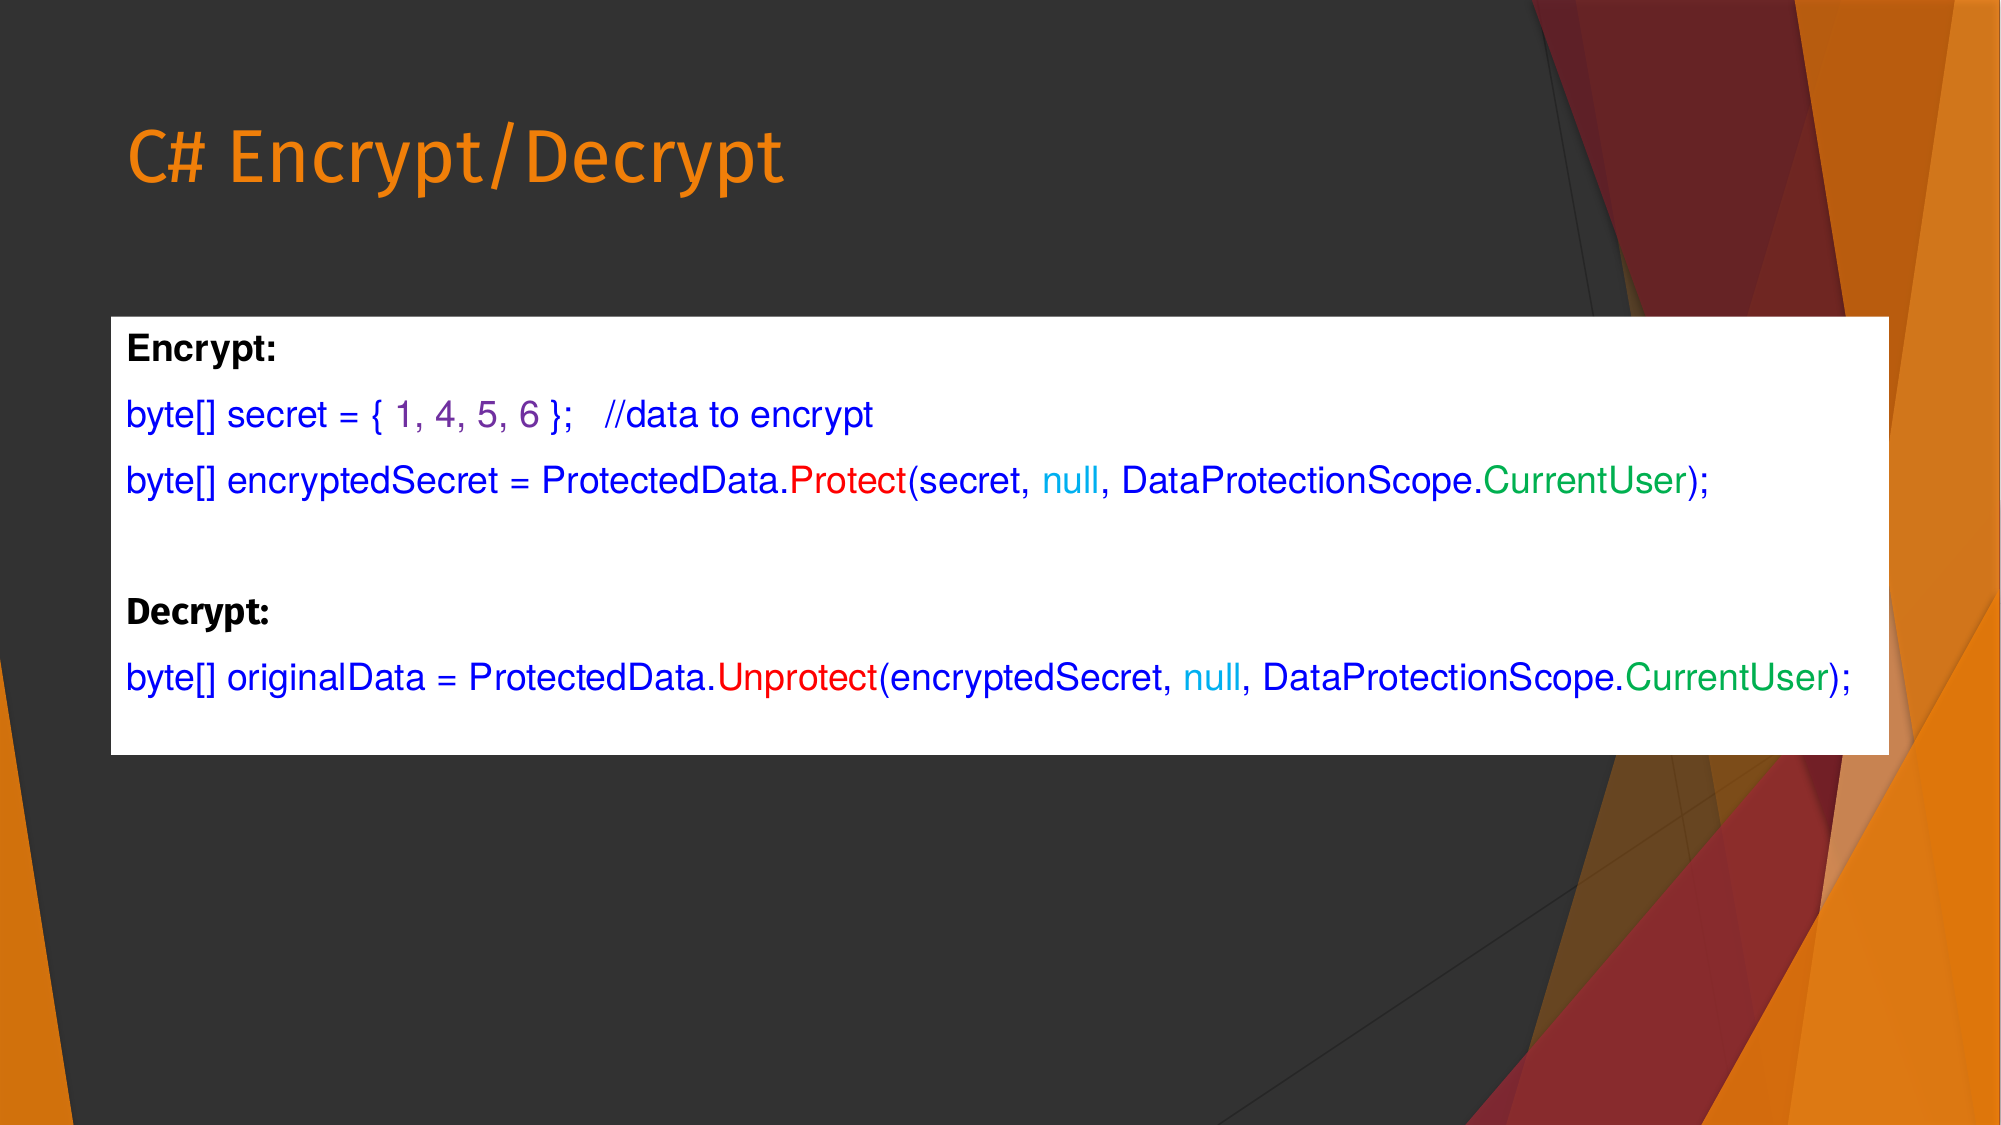

# C# Encrypt/Decrypt
Encrypt:
byte[] secret = { 1, 4, 5, 6 };   //data to encrypt
byte[] encryptedSecret = ProtectedData.Protect(secret, null, DataProtectionScope.CurrentUser);

Decrypt:
byte[] originalData = ProtectedData.Unprotect(encryptedSecret, null, DataProtectionScope.CurrentUser);